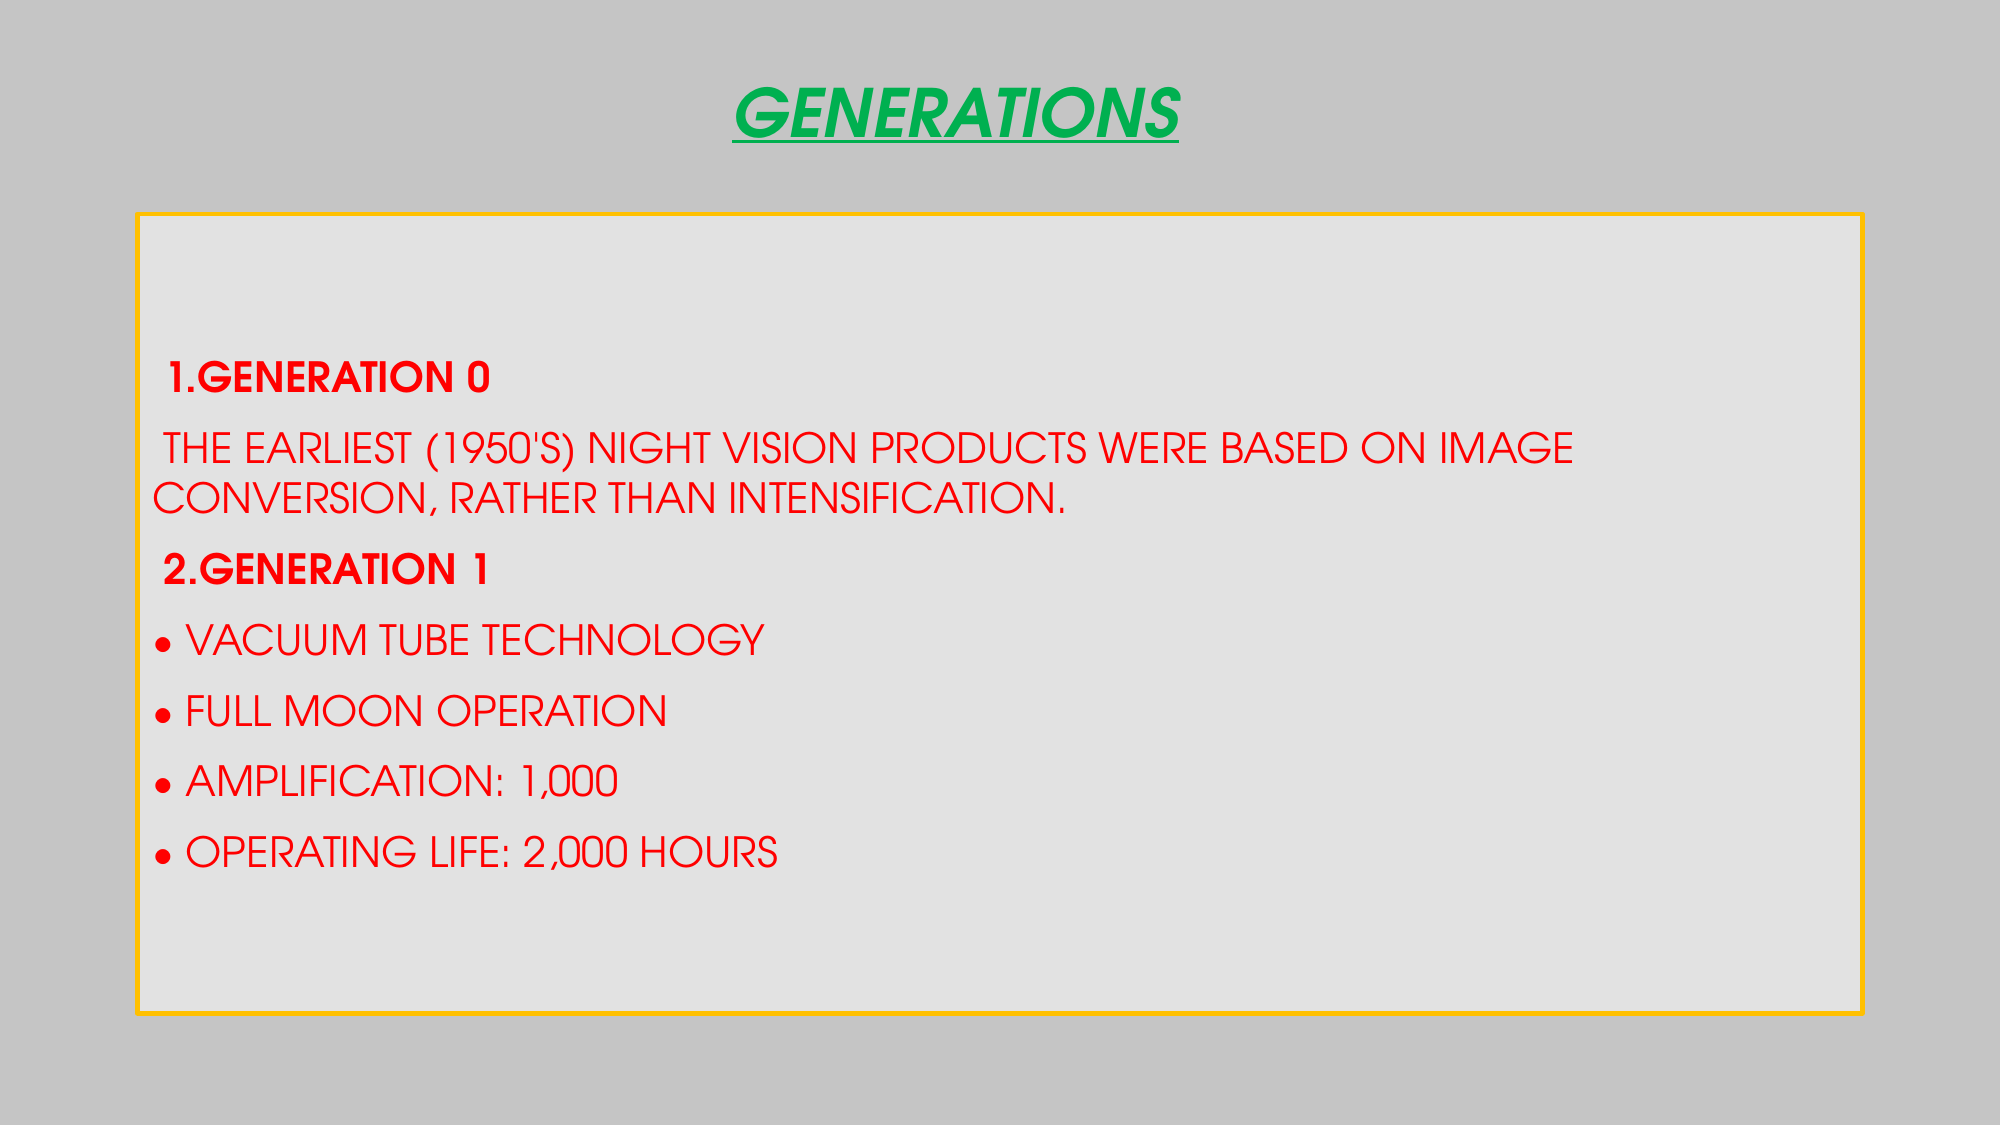

# GENERATIONS
 1.Generation 0
 The earliest (1950's) night vision products were based on image   conversion, rather than intensification.
 2.Generation 1
• Vacuum Tube Technology
• Full Moon Operation
• Amplification: 1,000
• Operating Life: 2,000 Hours